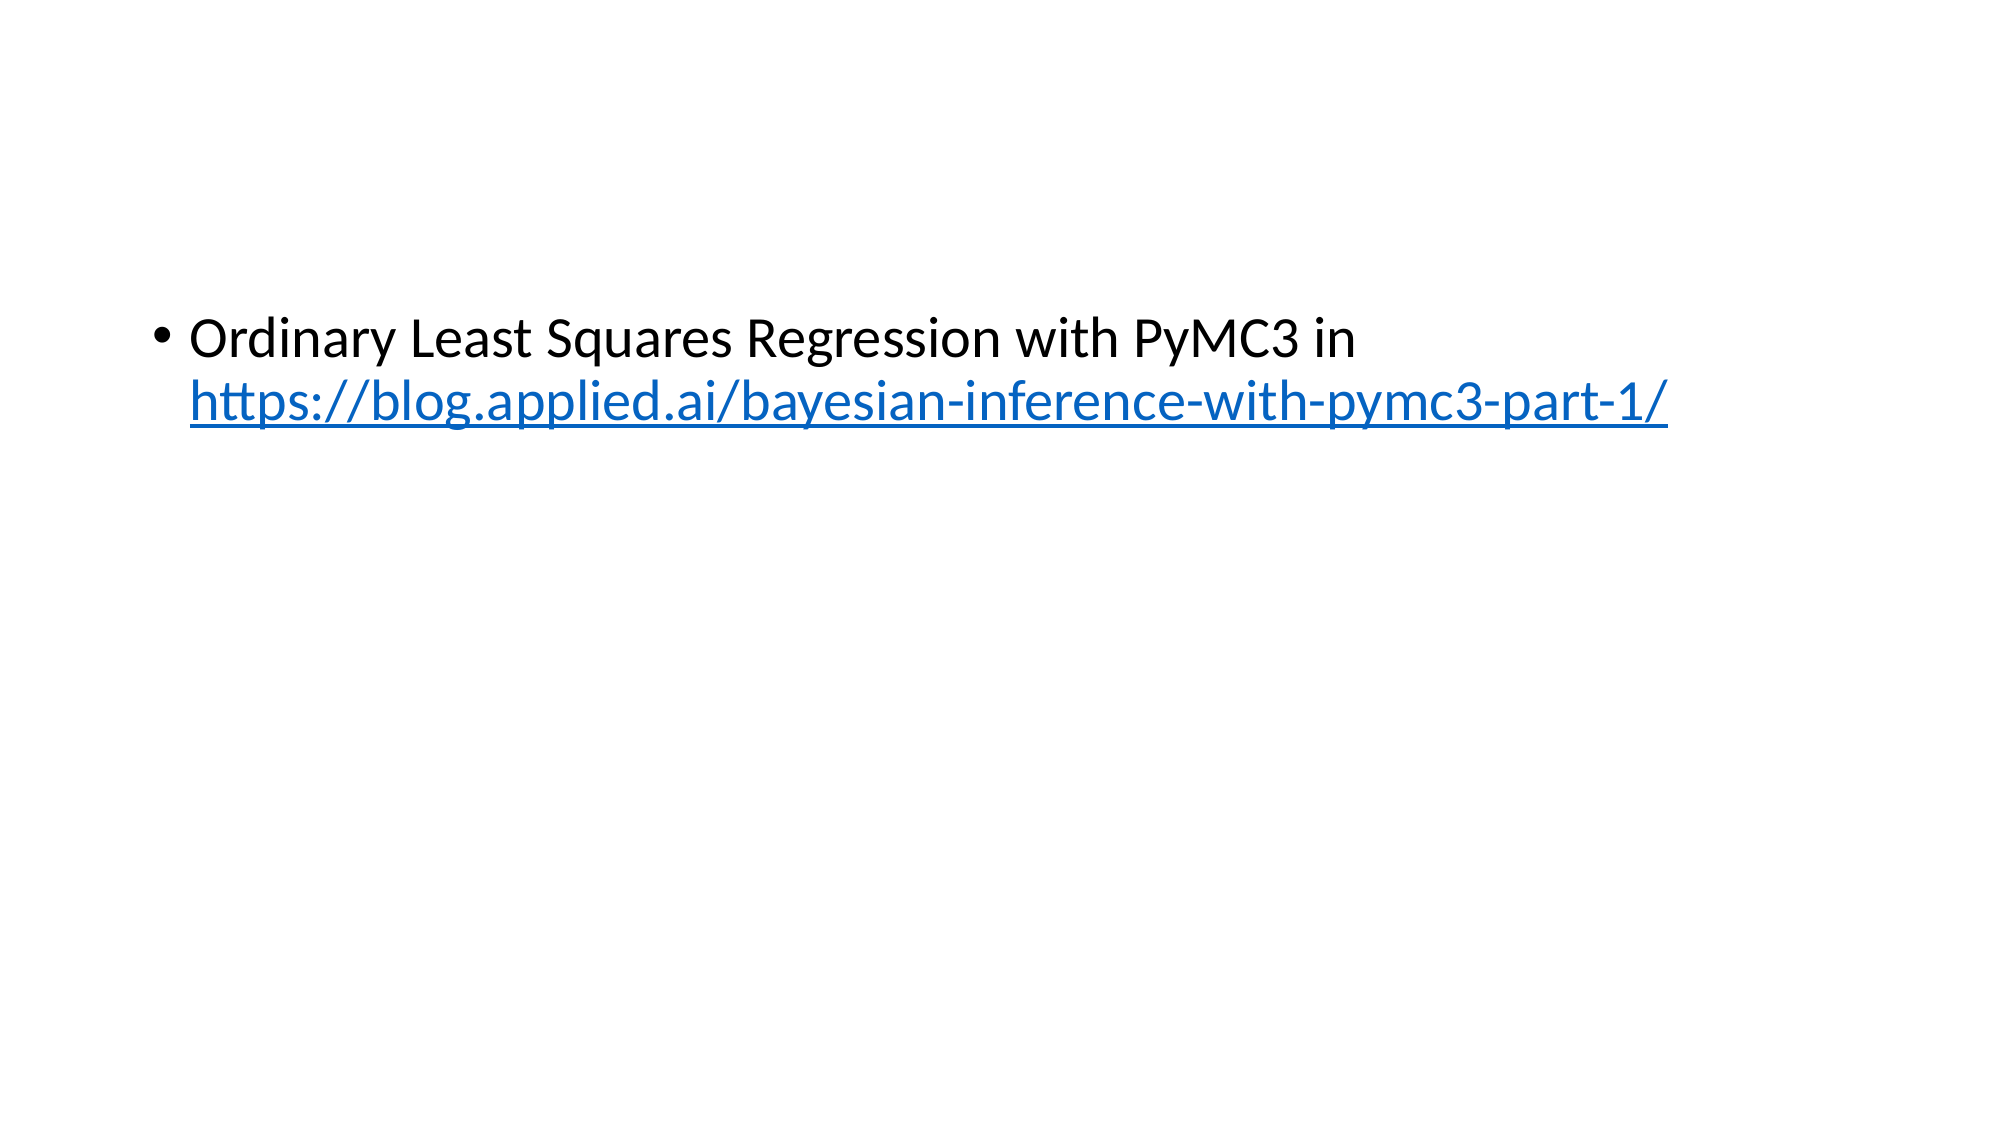

#
Ordinary Least Squares Regression with PyMC3 in https://blog.applied.ai/bayesian-inference-with-pymc3-part-1/